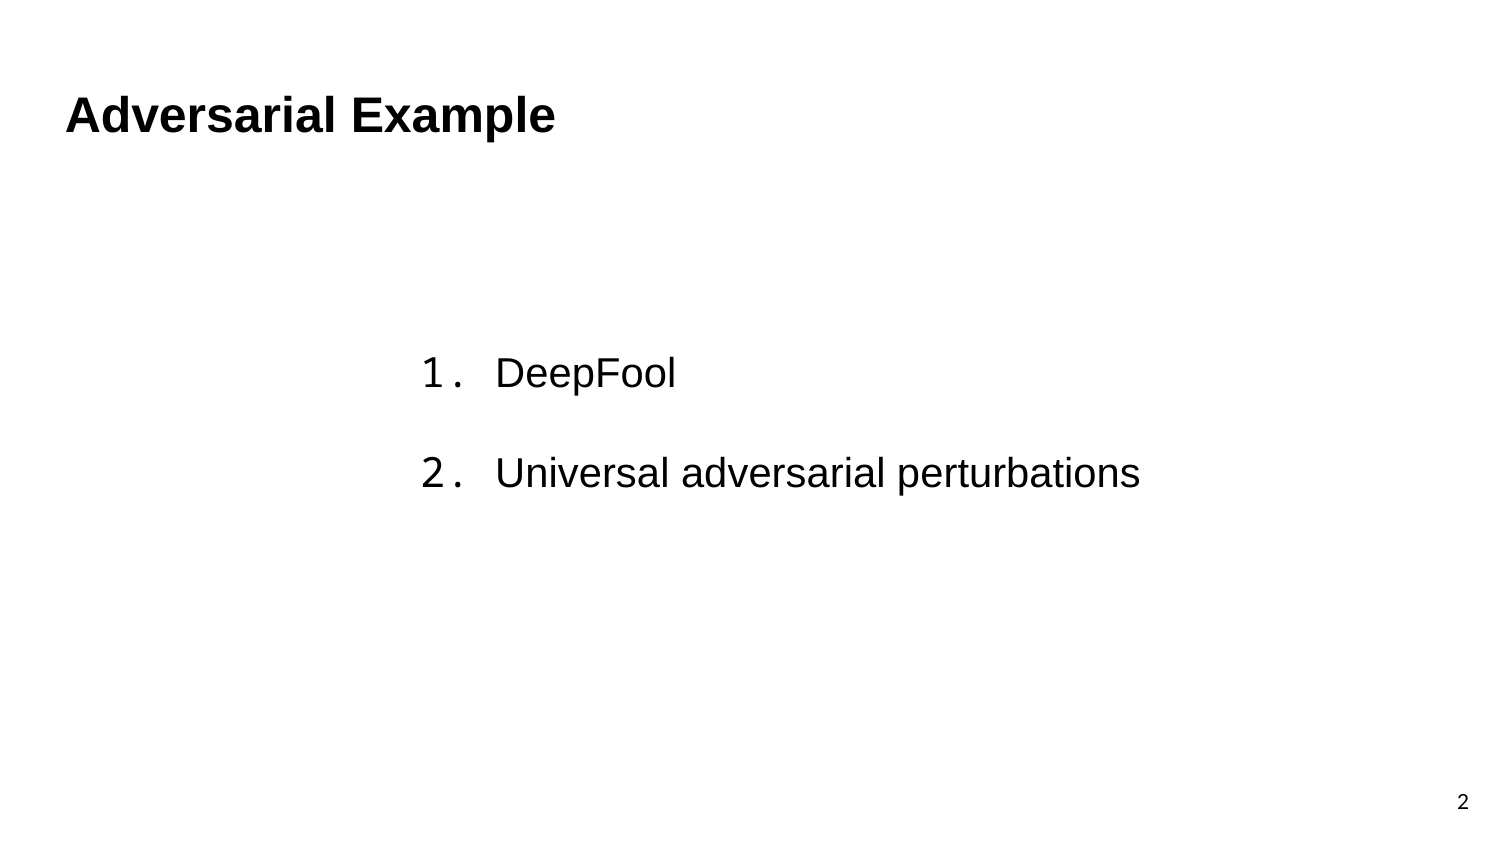

# Adversarial Example
1. DeepFool

2. Universal adversarial perturbations
2